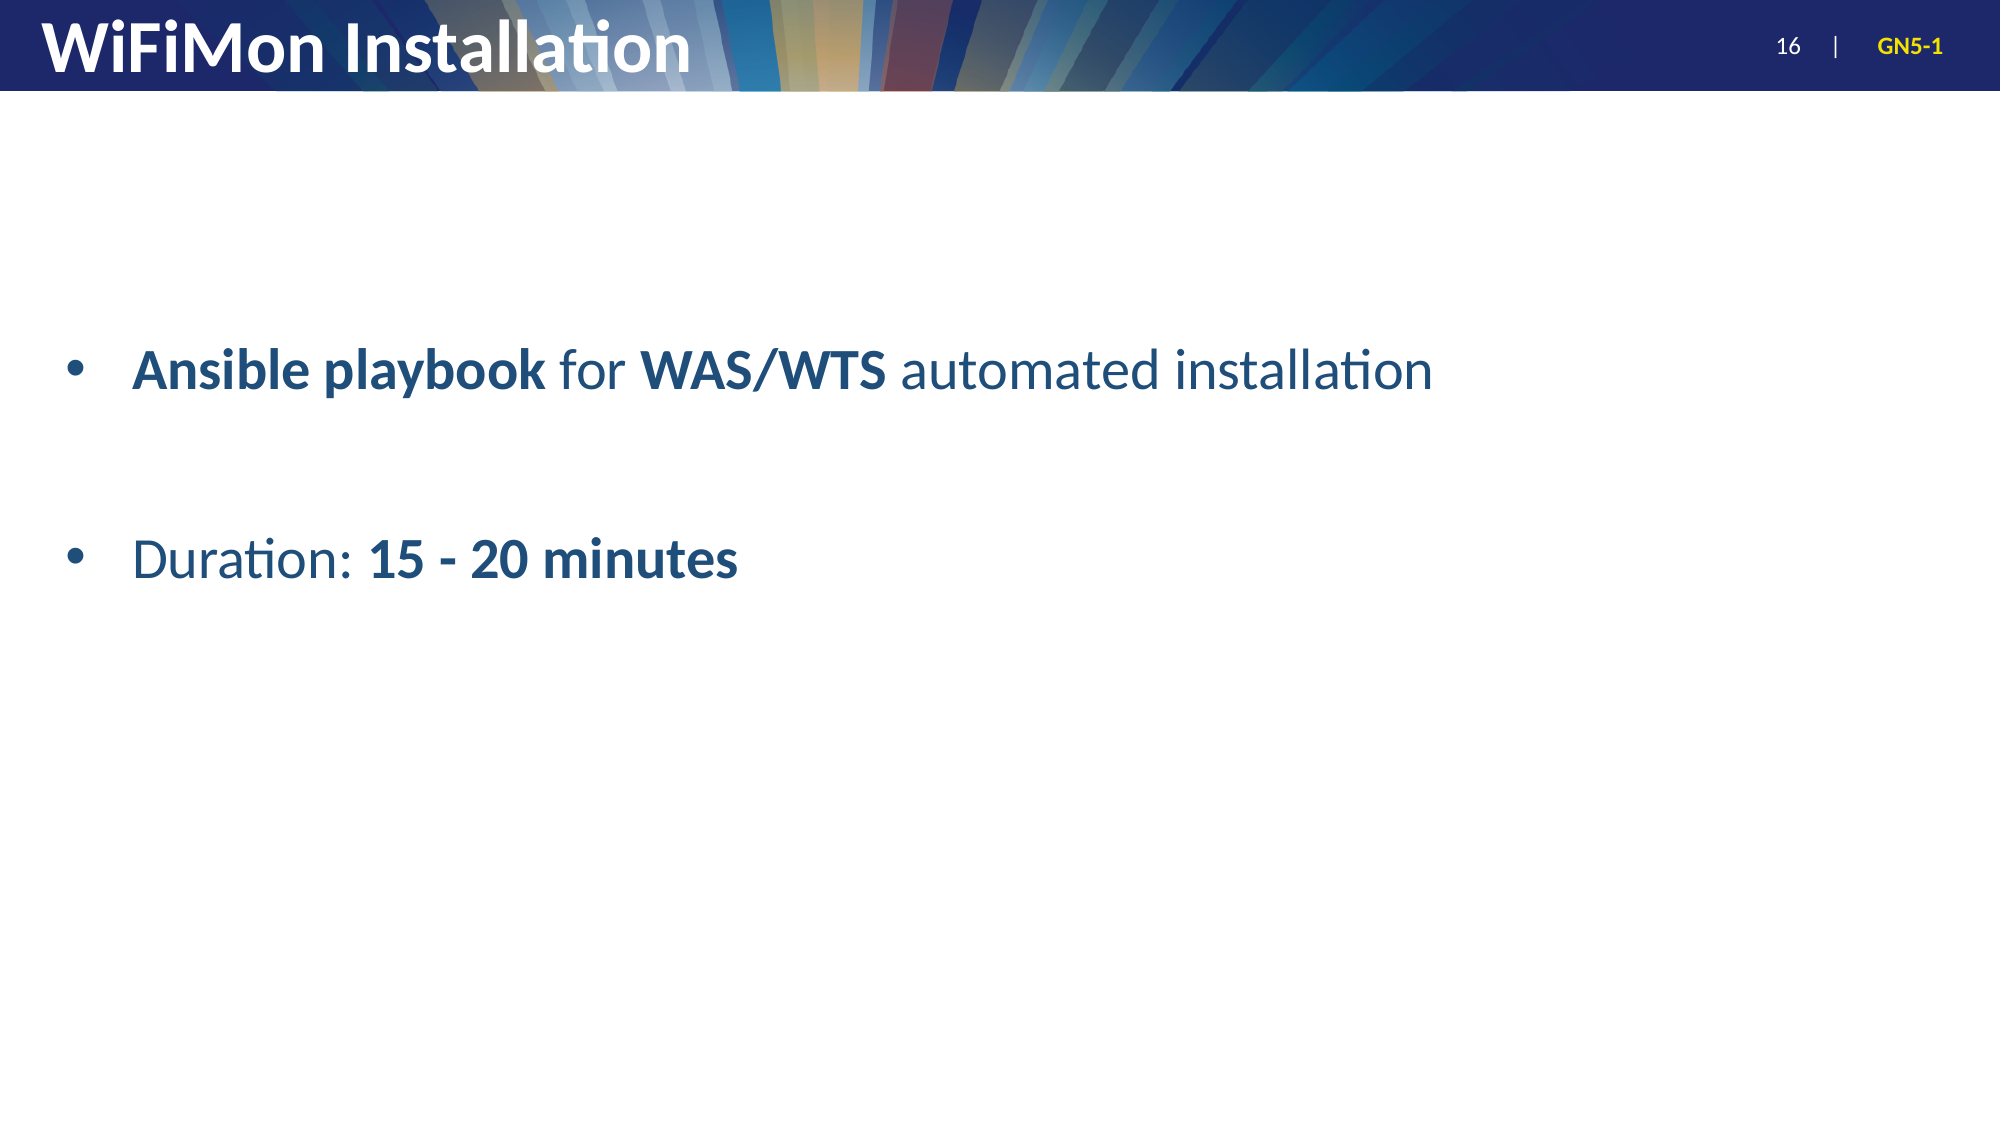

# WiFiMon Installation
Ansible playbook for WAS/WTS automated installation

Duration: 15 - 20 minutes